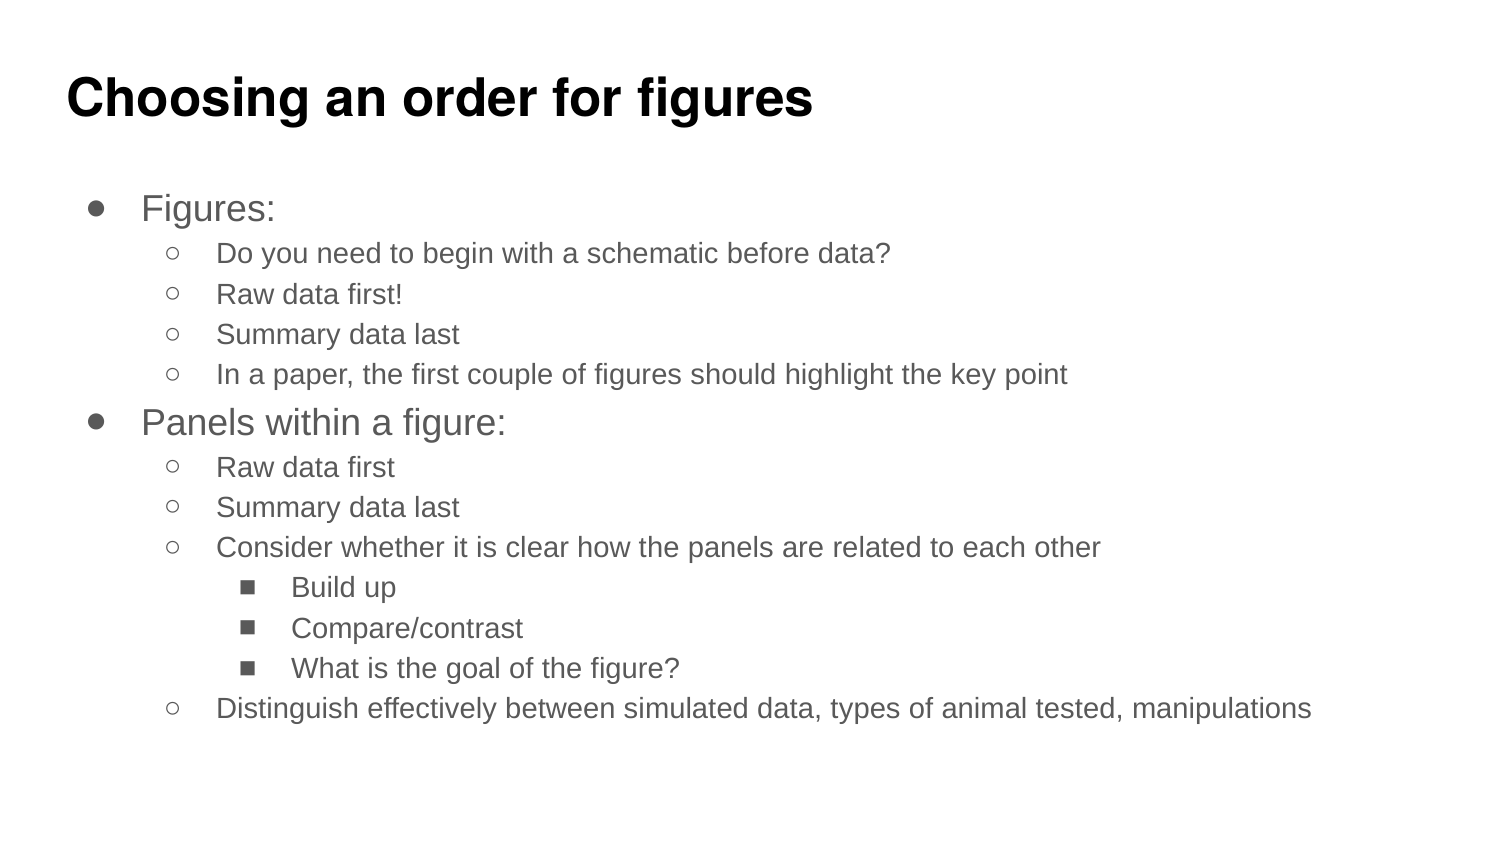

# Choosing an order for figures
Figures:
Do you need to begin with a schematic before data?
Raw data first!
Summary data last
In a paper, the first couple of figures should highlight the key point
Panels within a figure:
Raw data first
Summary data last
Consider whether it is clear how the panels are related to each other
Build up
Compare/contrast
What is the goal of the figure?
Distinguish effectively between simulated data, types of animal tested, manipulations